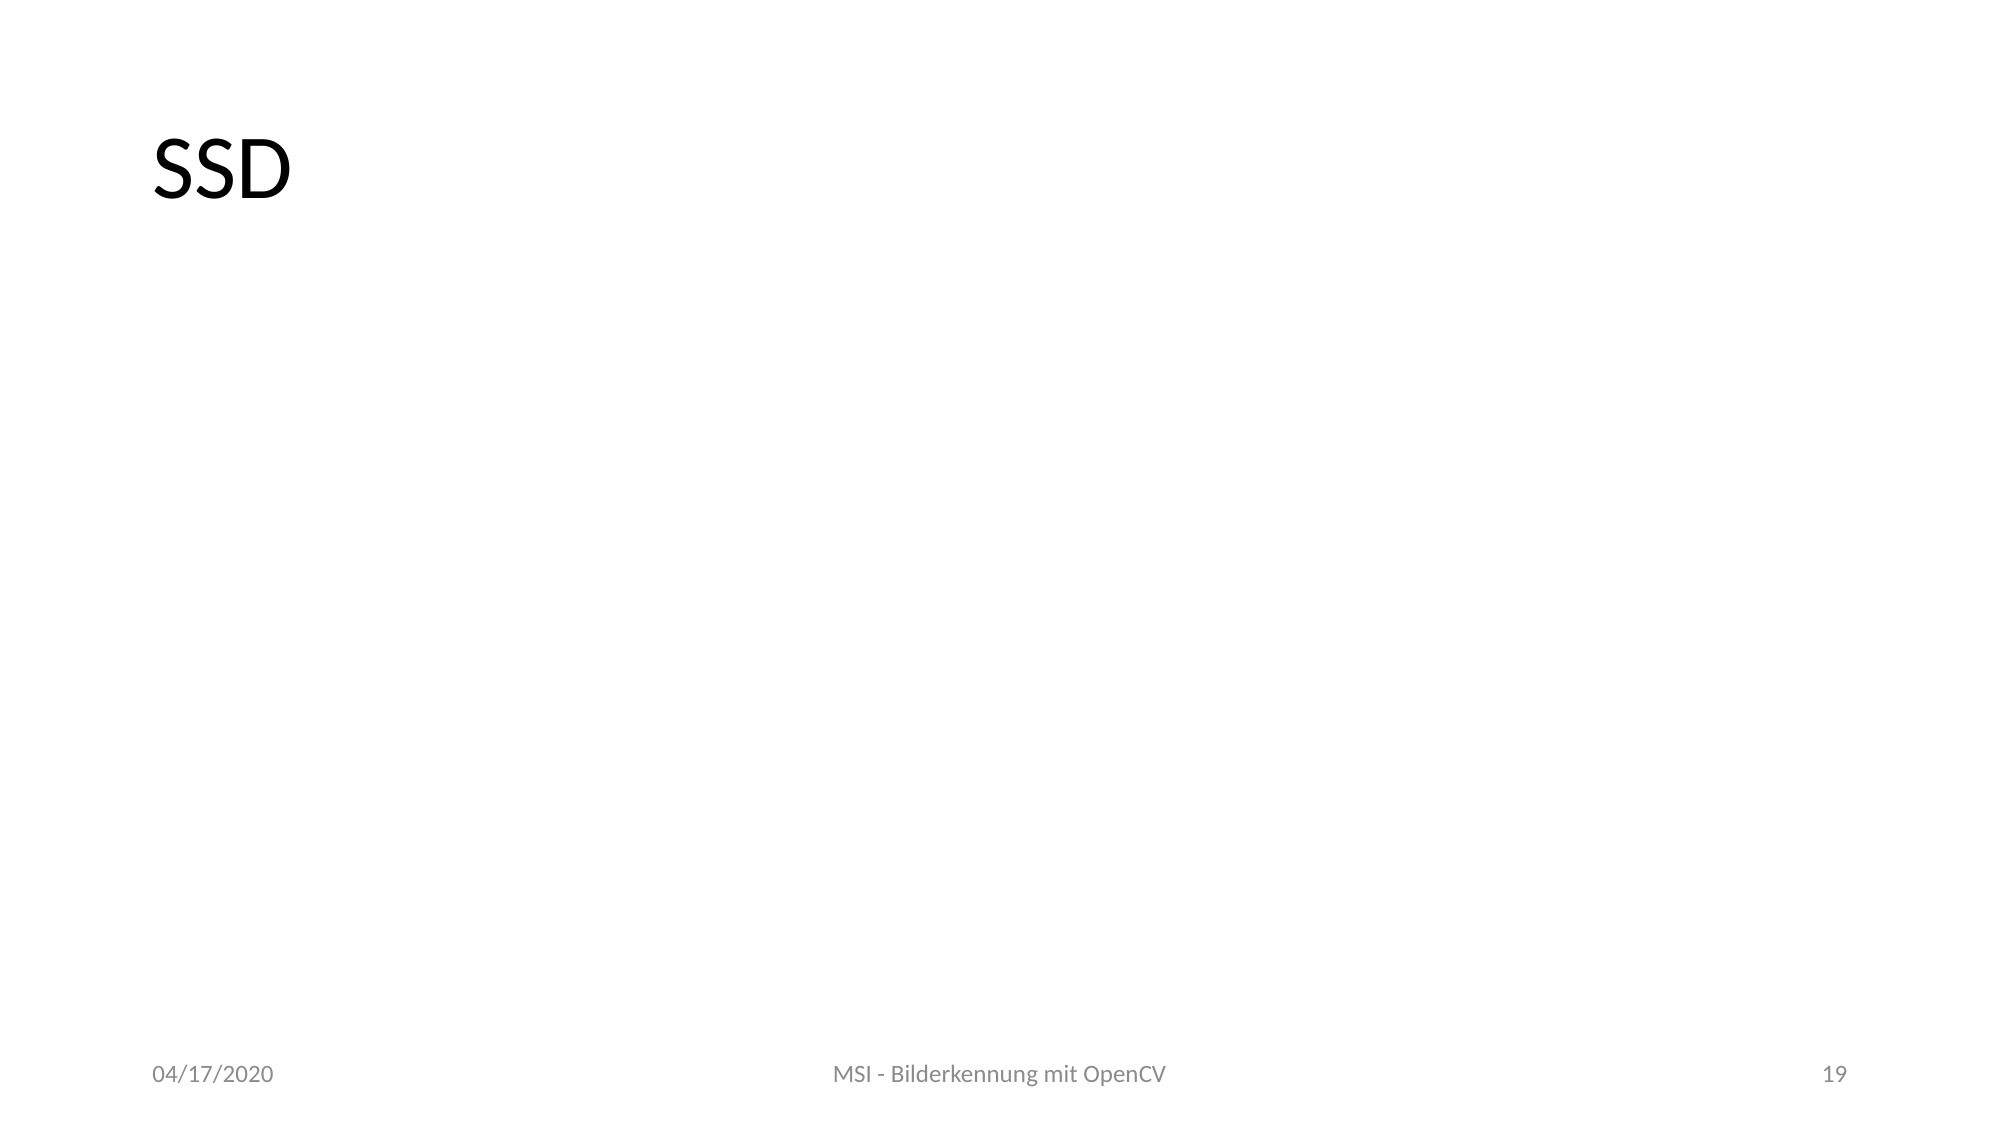

# SSD

04/17/2020
MSI - Bilderkennung mit OpenCV
19